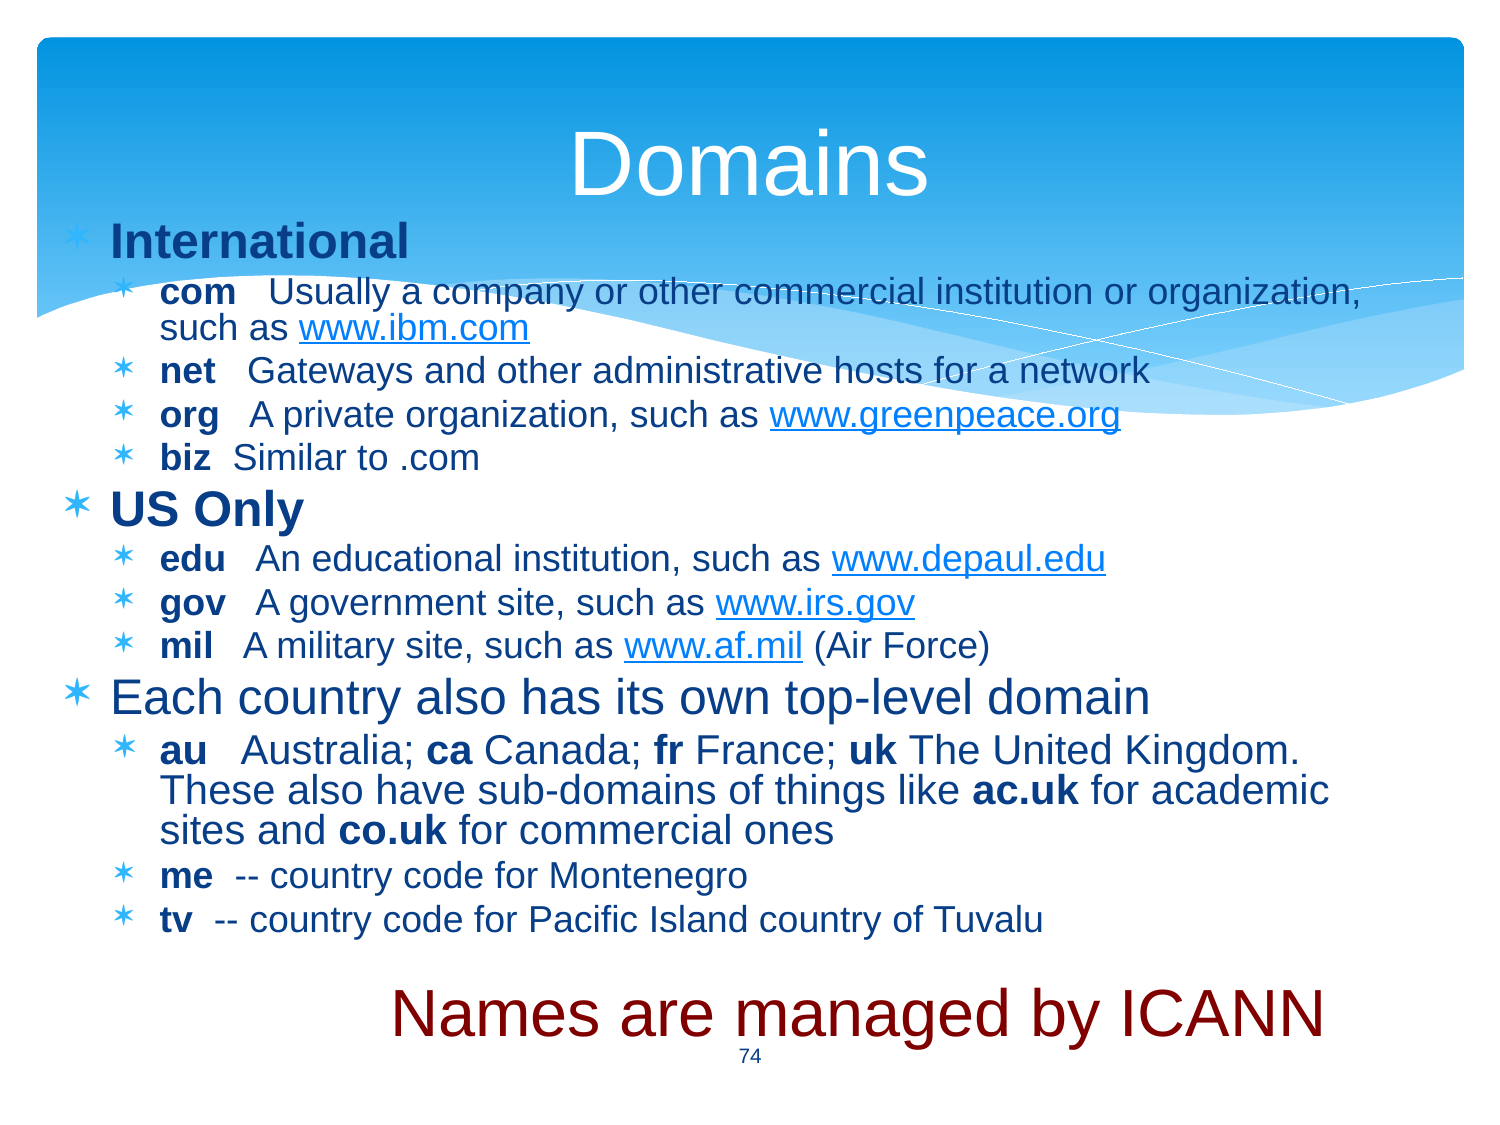

# Domains
International
com   Usually a company or other commercial institution or organization, such as www.ibm.com
net   Gateways and other administrative hosts for a network
org   A private organization, such as www.greenpeace.org
biz  Similar to .com
US Only
edu   An educational institution, such as www.depaul.edu
gov   A government site, such as www.irs.gov
mil   A military site, such as www.af.mil (Air Force)
Each country also has its own top-level domain
au   Australia; ca Canada; fr France; uk The United Kingdom. These also have sub-domains of things like ac.uk for academic sites and co.uk for commercial ones
me  -- country code for Montenegro
tv  -- country code for Pacific Island country of Tuvalu

Names are managed by ICANN
74